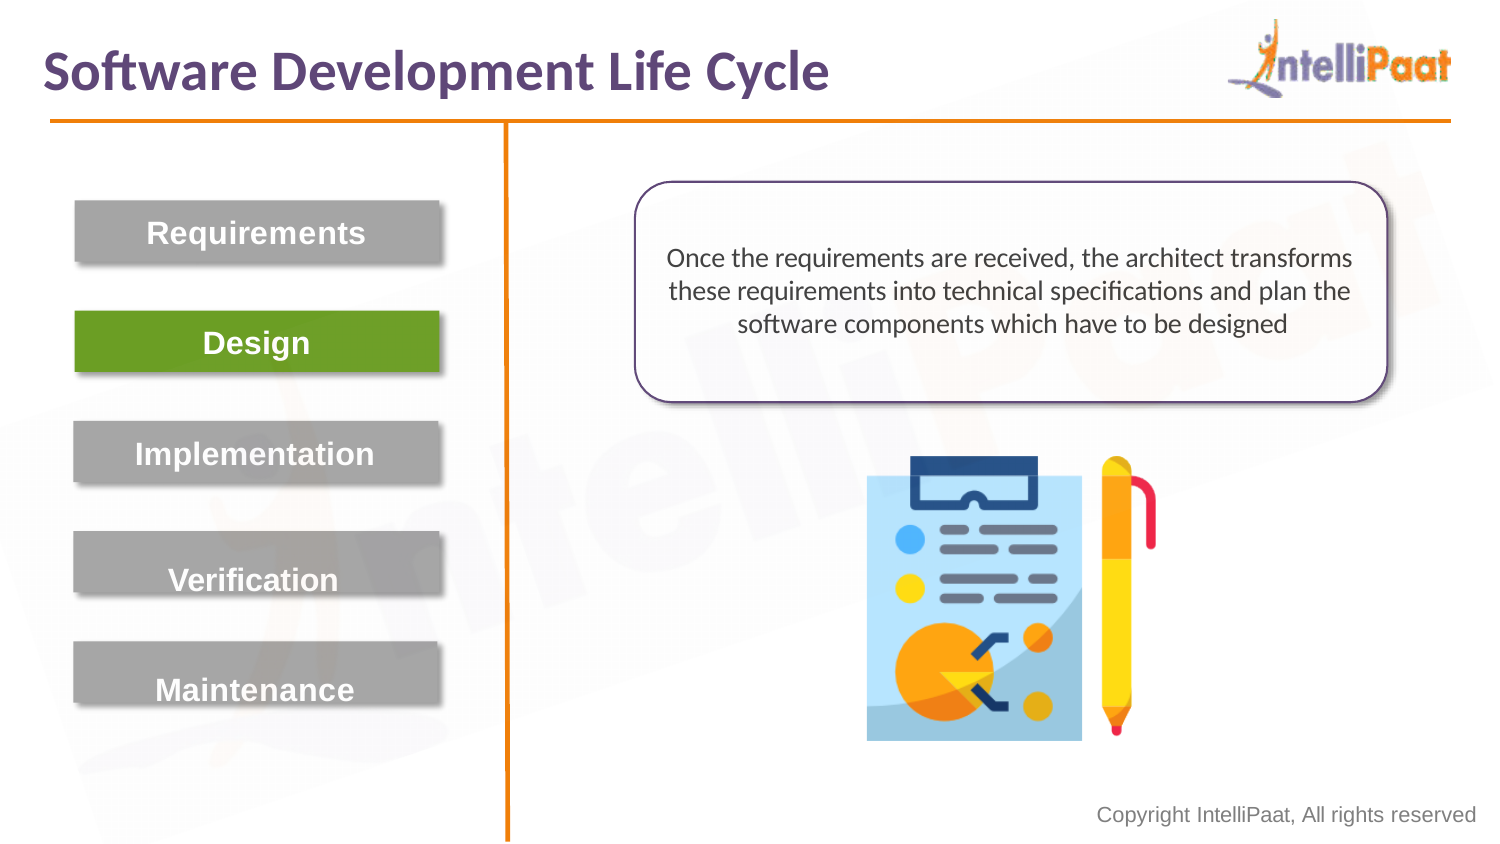

# Software Development Life Cycle

Requirements

Once the requirements are received, the architect transforms  these requirements into technical specifications and plan the  software components which have to be designed

Design

Implementation
Verification  Maintenance

Copyright IntelliPaat, All rights reserved